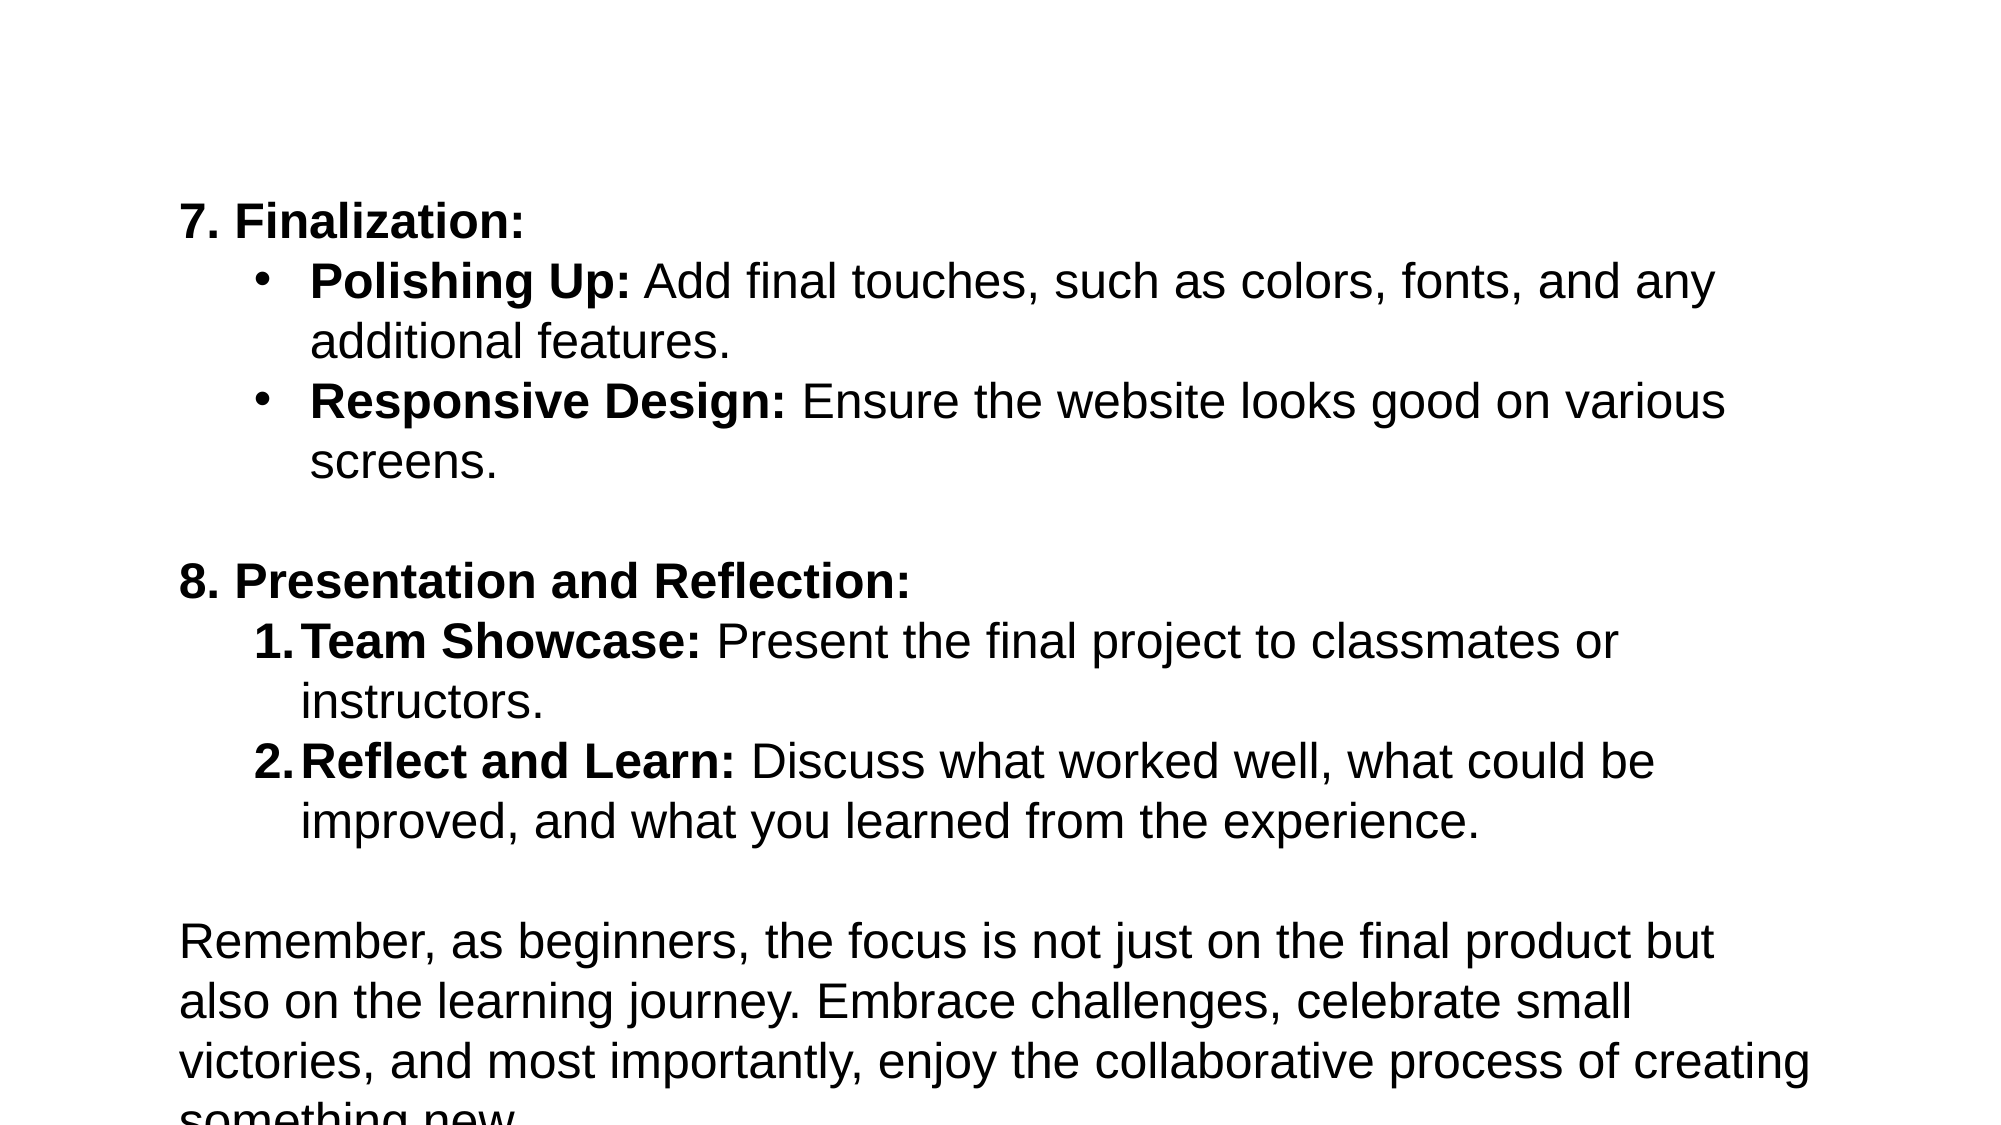

7. Finalization:
Polishing Up: Add final touches, such as colors, fonts, and any additional features.
Responsive Design: Ensure the website looks good on various screens.

8. Presentation and Reflection:
Team Showcase: Present the final project to classmates or instructors.
Reflect and Learn: Discuss what worked well, what could be improved, and what you learned from the experience.

Remember, as beginners, the focus is not just on the final product but also on the learning journey. Embrace challenges, celebrate small victories, and most importantly, enjoy the collaborative process of creating something new.